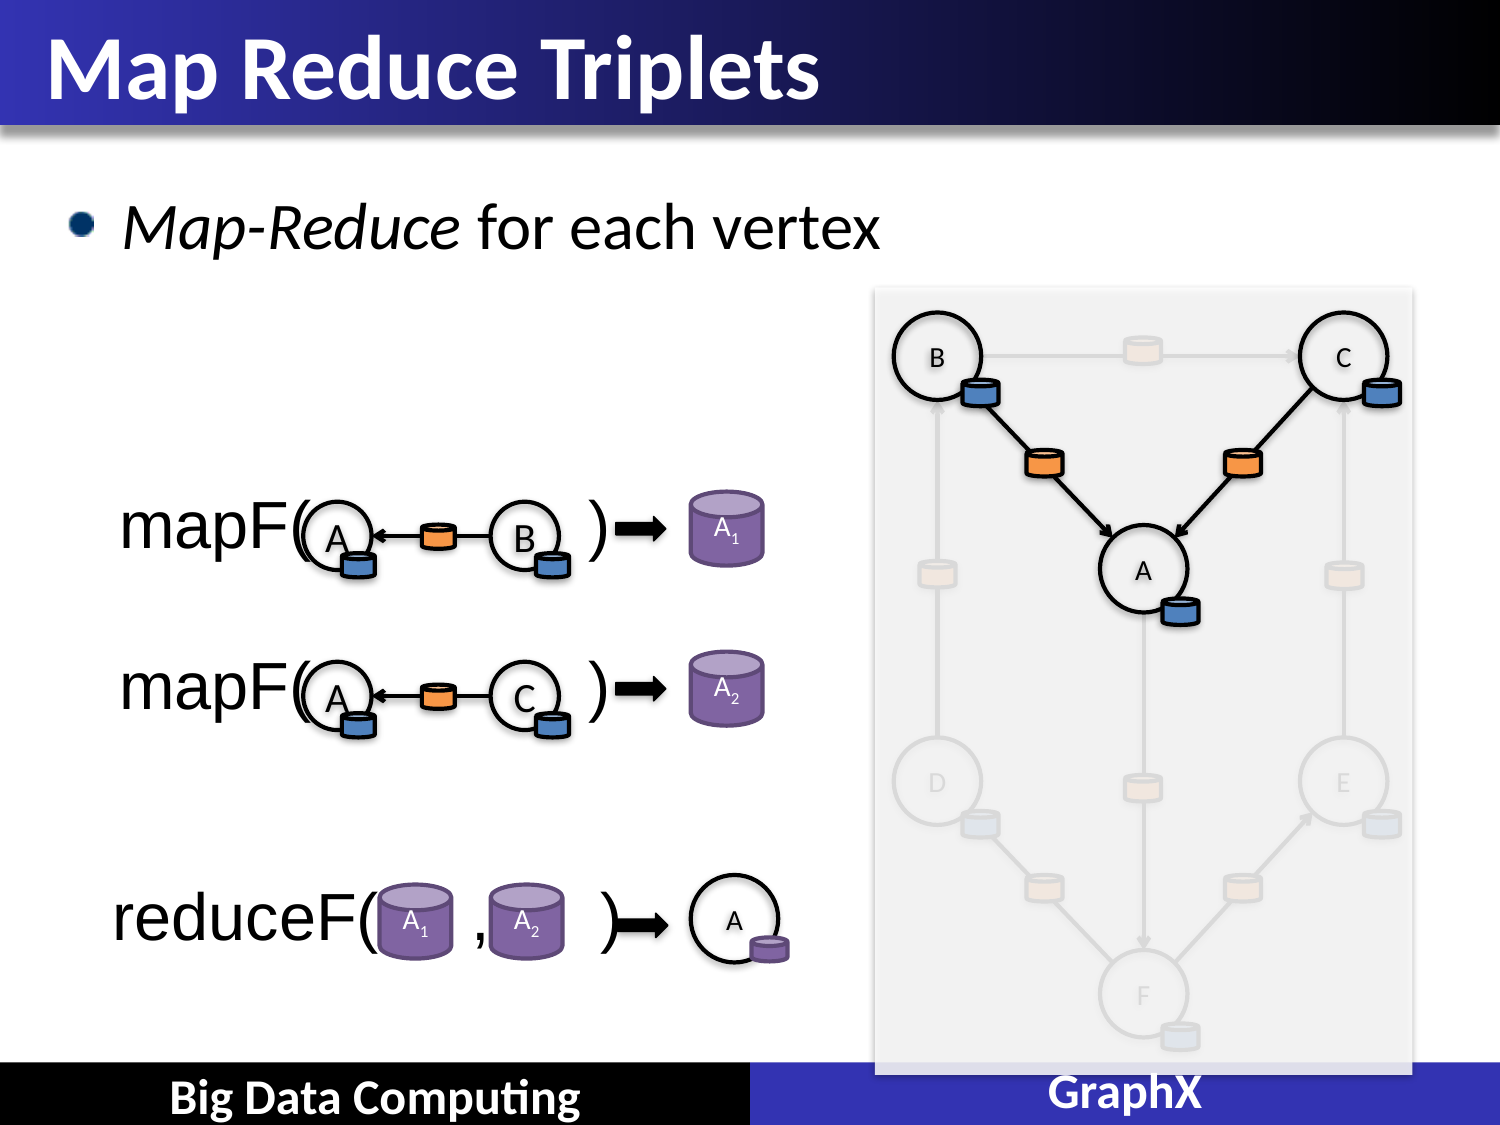

# Map Reduce Triplets
Map-Reduce for each vertex

B
C

 mapF(               )
A
B

 mapF(               )
A
C

A1

A2

A

D
E

 reduceF(     ,      )
A1
A2
A

F

GraphX
Big Data Computing